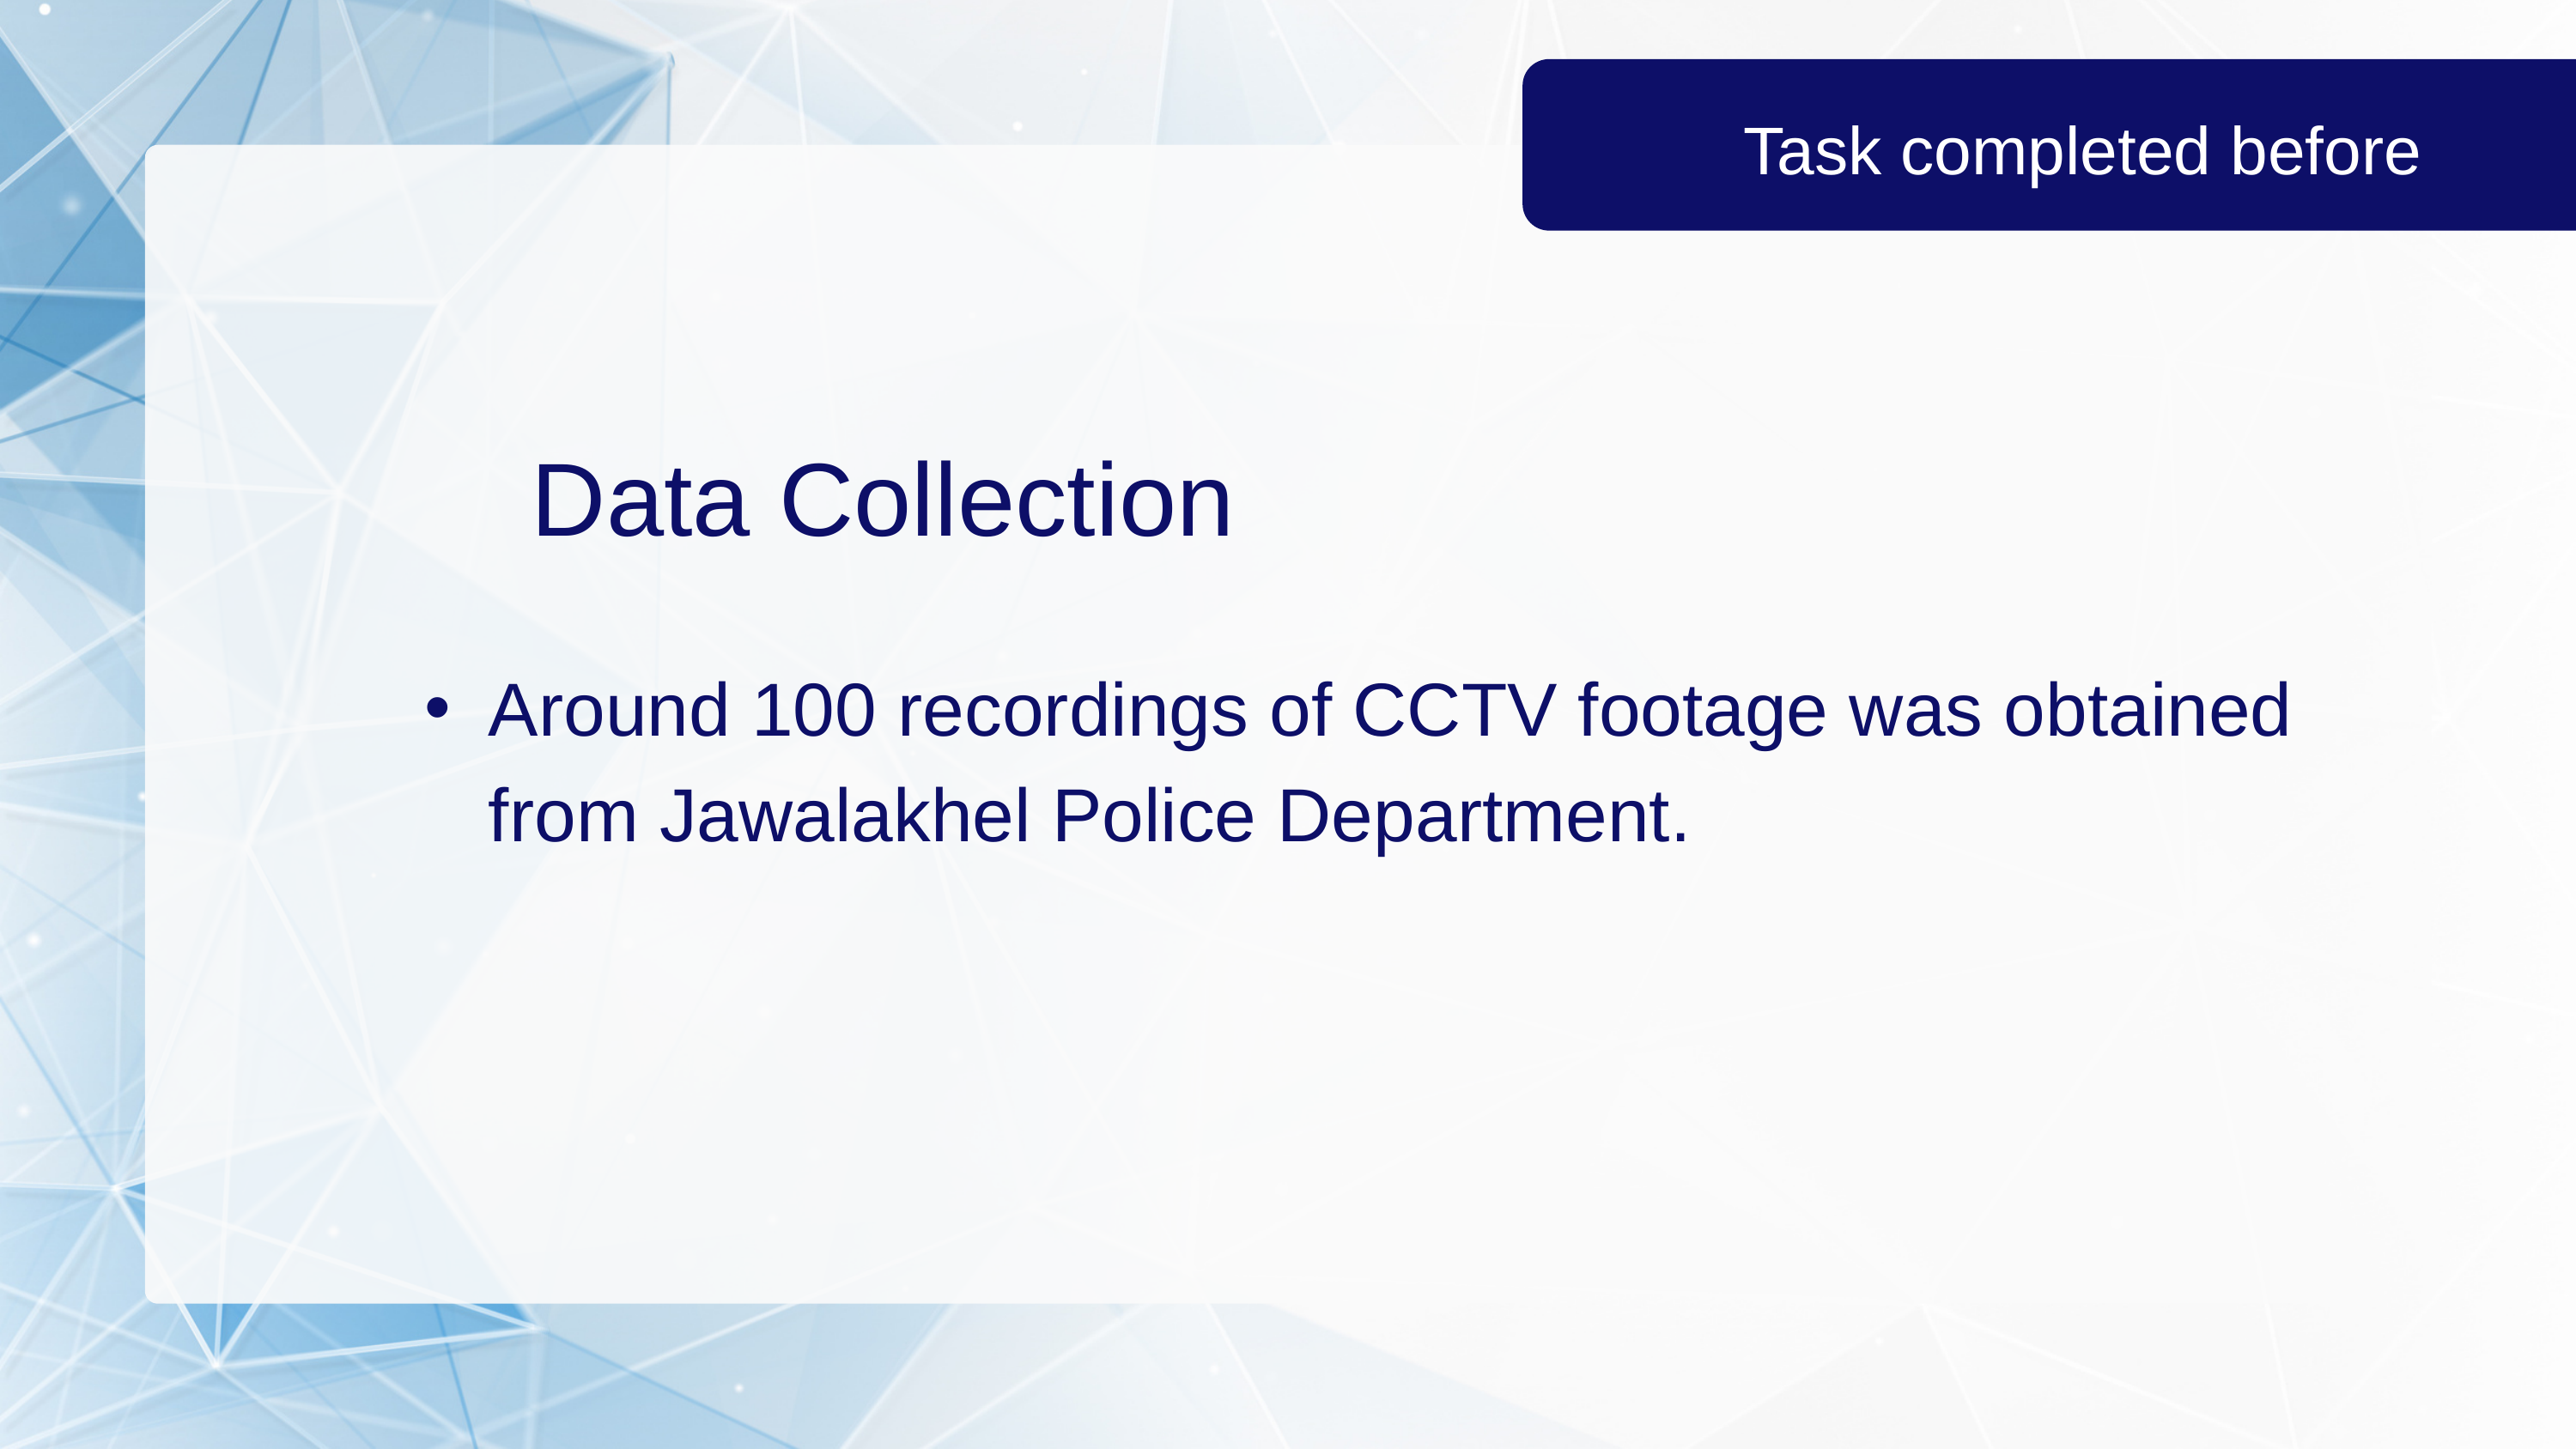

Task completed before

Data Collection

Around 100 recordings of CCTV footage was obtained from Jawalakhel Police Department.